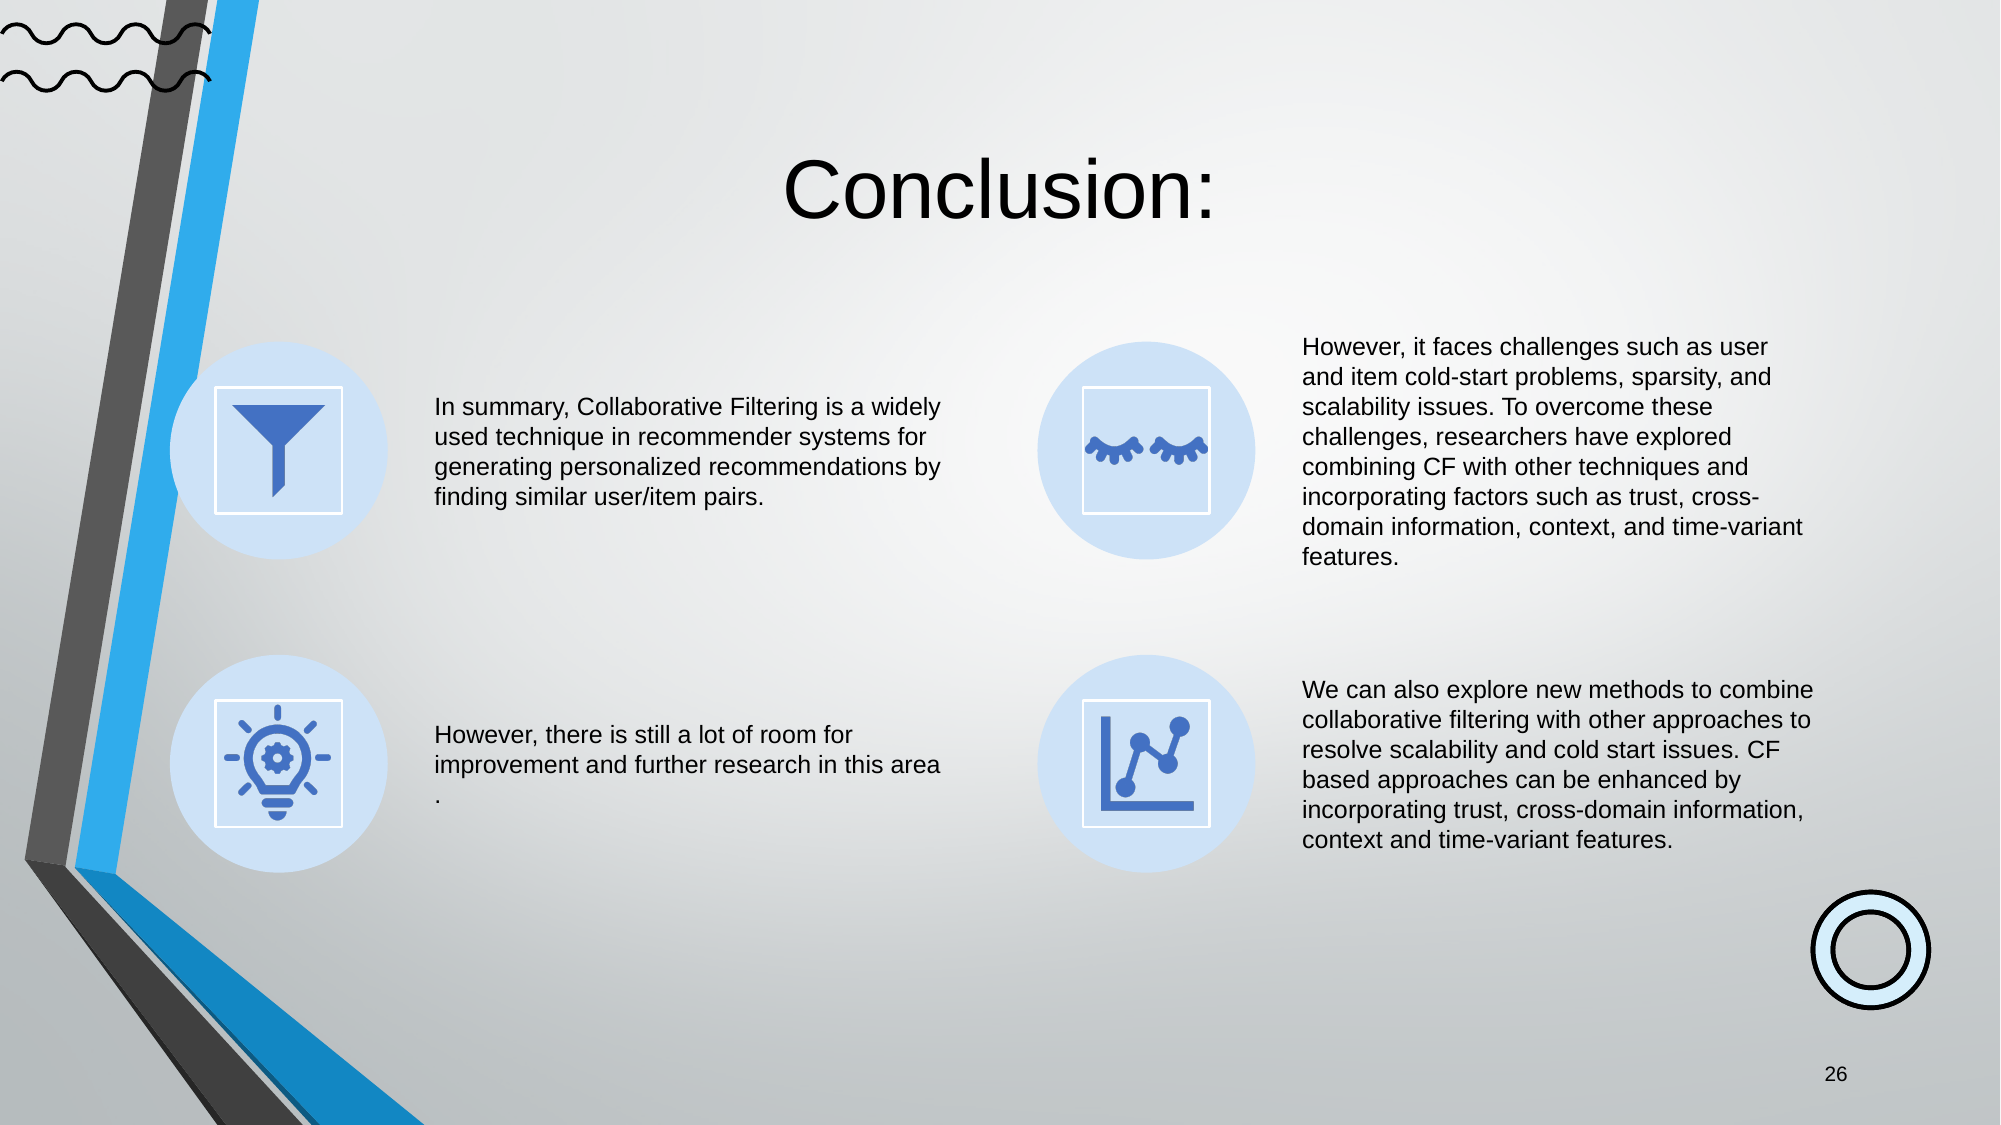

# Conclusion:
In summary, Collaborative Filtering is a widely used technique in recommender systems for generating personalized recommendations by finding similar user/item pairs.
However, it faces challenges such as user and item cold-start problems, sparsity, and scalability issues. To overcome these challenges, researchers have explored combining CF with other techniques and incorporating factors such as trust, cross-domain information, context, and time-variant features.
However, there is still a lot of room for improvement and further research in this area .
We can also explore new methods to combine collaborative filtering with other approaches to resolve scalability and cold start issues. CF based approaches can be enhanced by incorporating trust, cross-domain information, context and time-variant features.
26